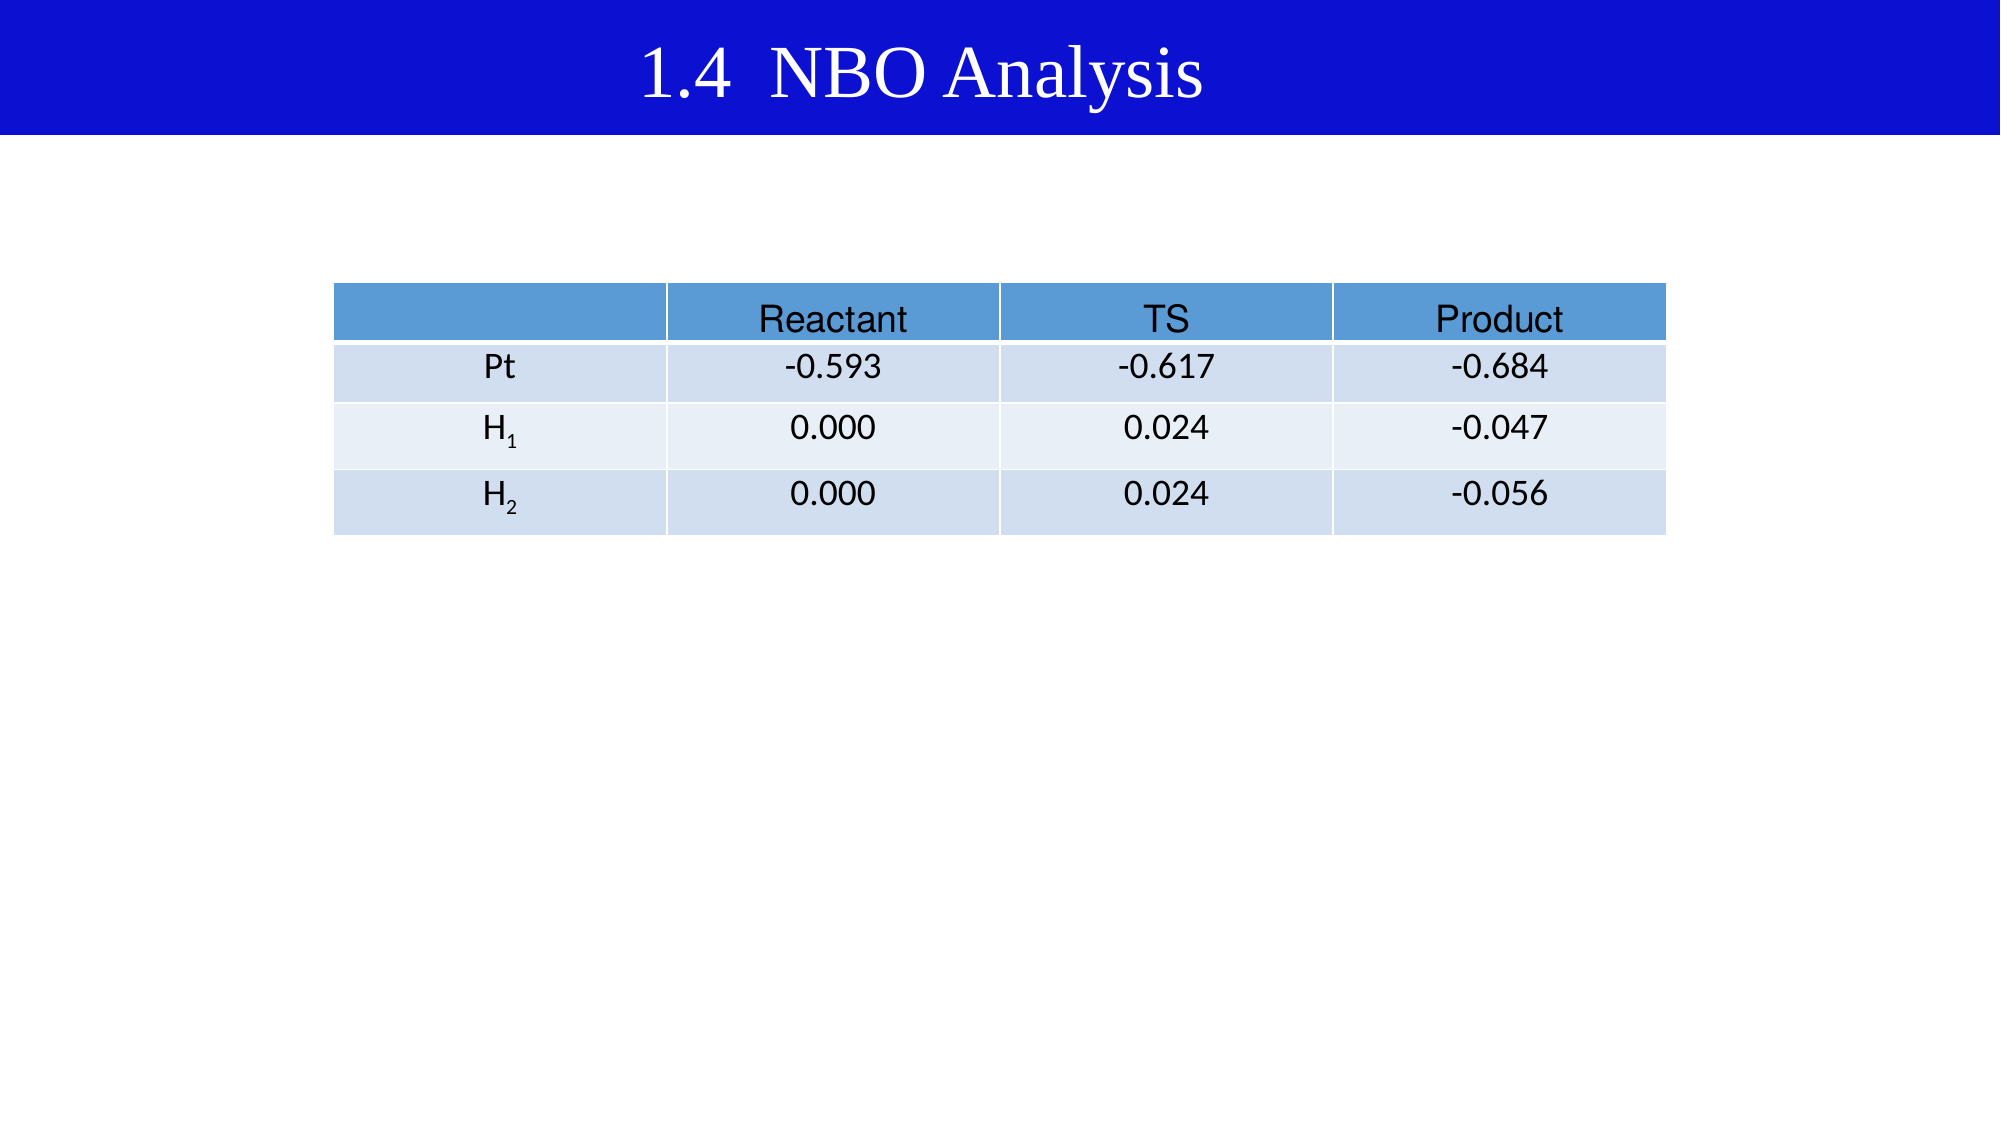

1.4  NBO Analysis
|  | Reactant | TS | Product |
| --- | --- | --- | --- |
| Pt | -0.593 | -0.617 | -0.684 |
| H1 | 0.000 | 0.024 | -0.047 |
| H2 | 0.000 | 0.024 | -0.056 |